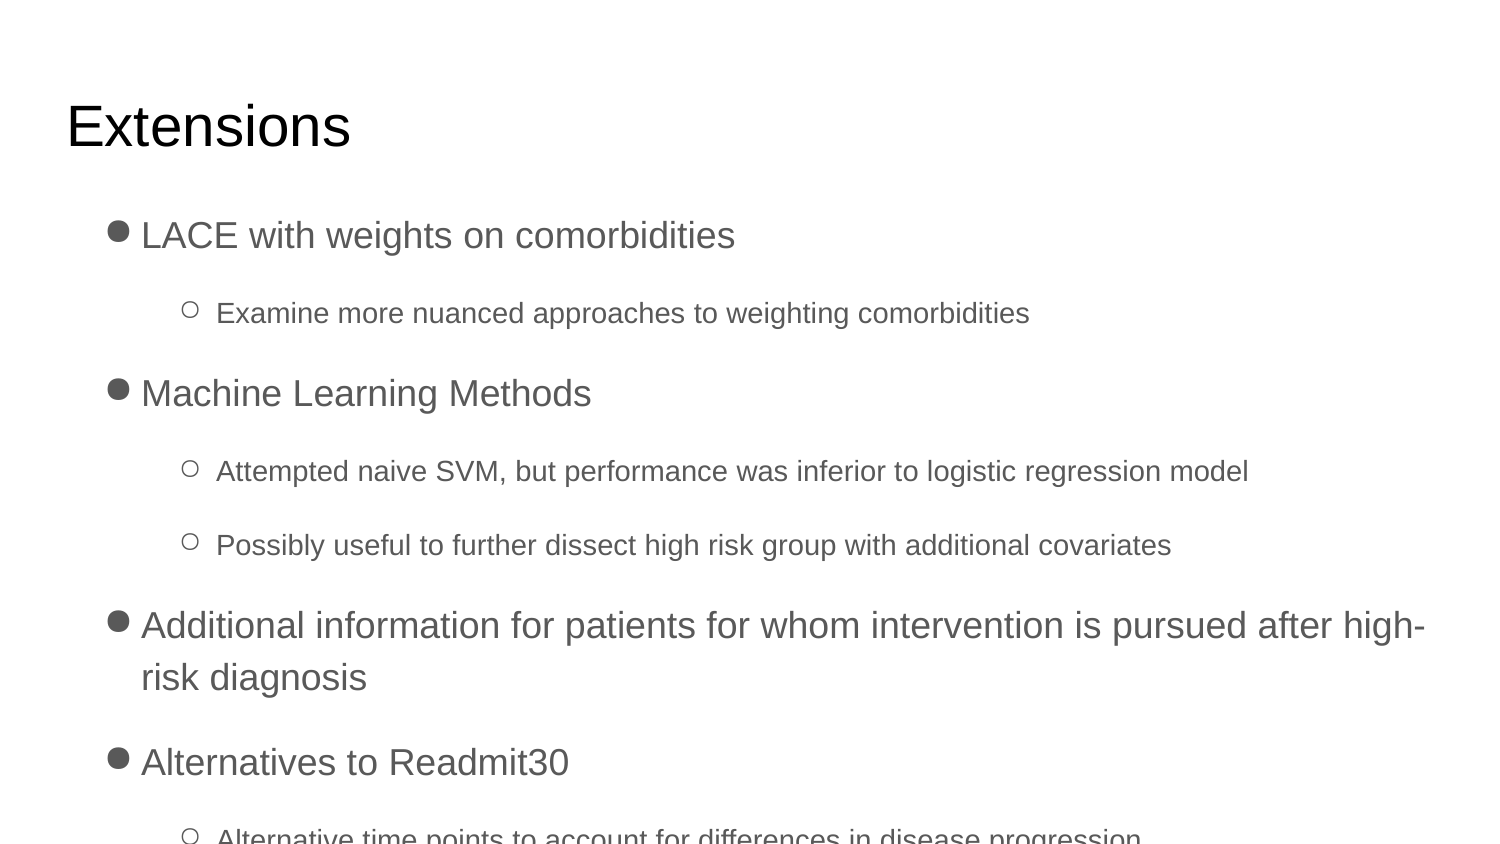

# Extensions
LACE with weights on comorbidities
Examine more nuanced approaches to weighting comorbidities
Machine Learning Methods
Attempted naive SVM, but performance was inferior to logistic regression model
Possibly useful to further dissect high risk group with additional covariates
Additional information for patients for whom intervention is pursued after high-risk diagnosis
Alternatives to Readmit30
Alternative time points to account for differences in disease progression
Time Series Analysis